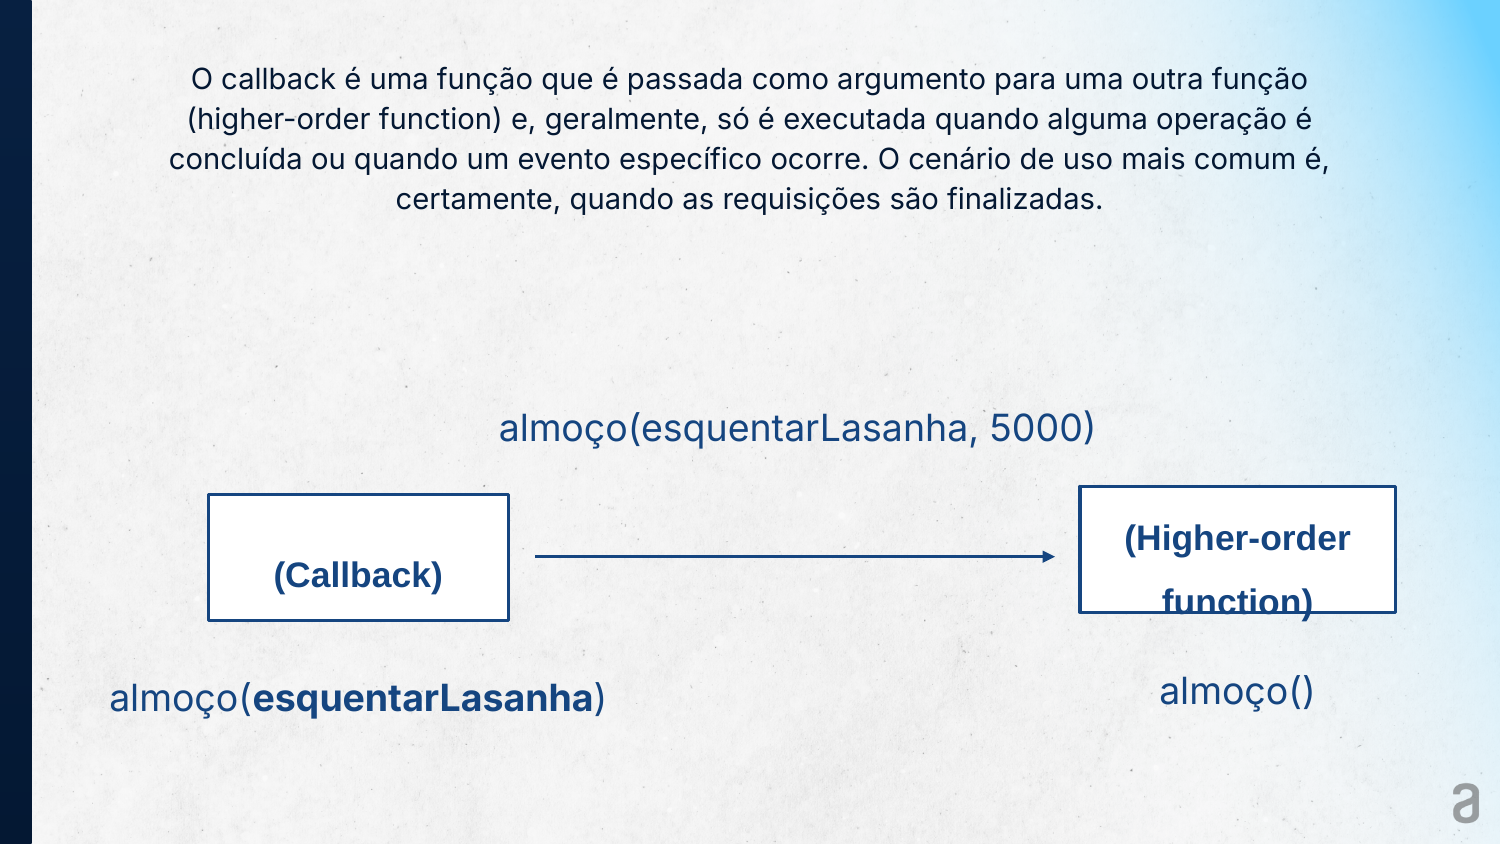

O callback é uma função que é passada como argumento para uma outra função (higher-order function) e, geralmente, só é executada quando alguma operação é concluída ou quando um evento específico ocorre. O cenário de uso mais comum é, certamente, quando as requisições são finalizadas.
almoço(esquentarLasanha, 5000)

(Higher-order function)

(Callback)
almoço()
almoço(esquentarLasanha)